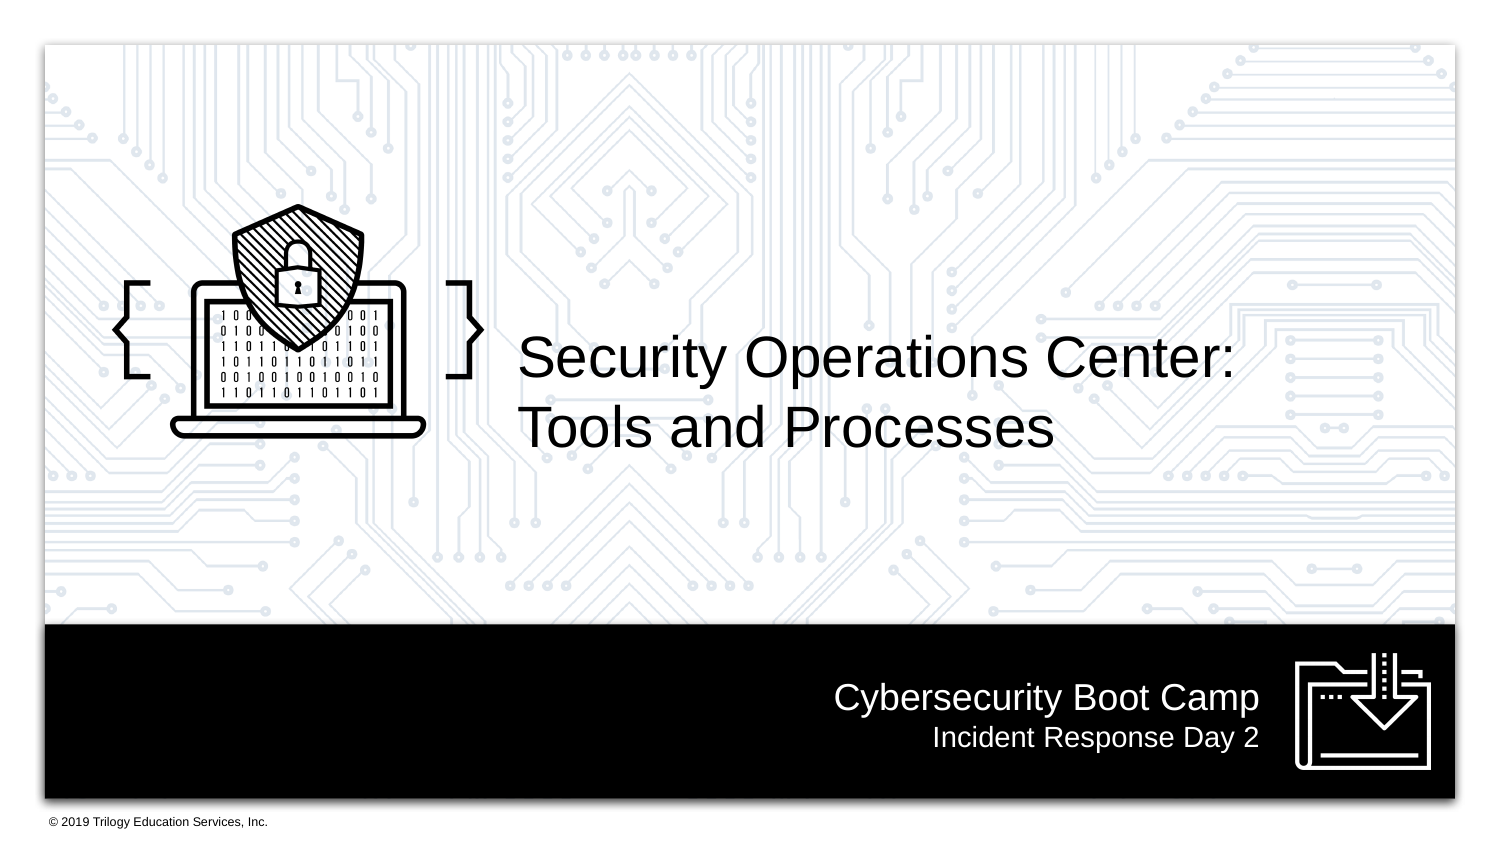

Security Operations Center: Tools and Processes

# Incident Response Day 2